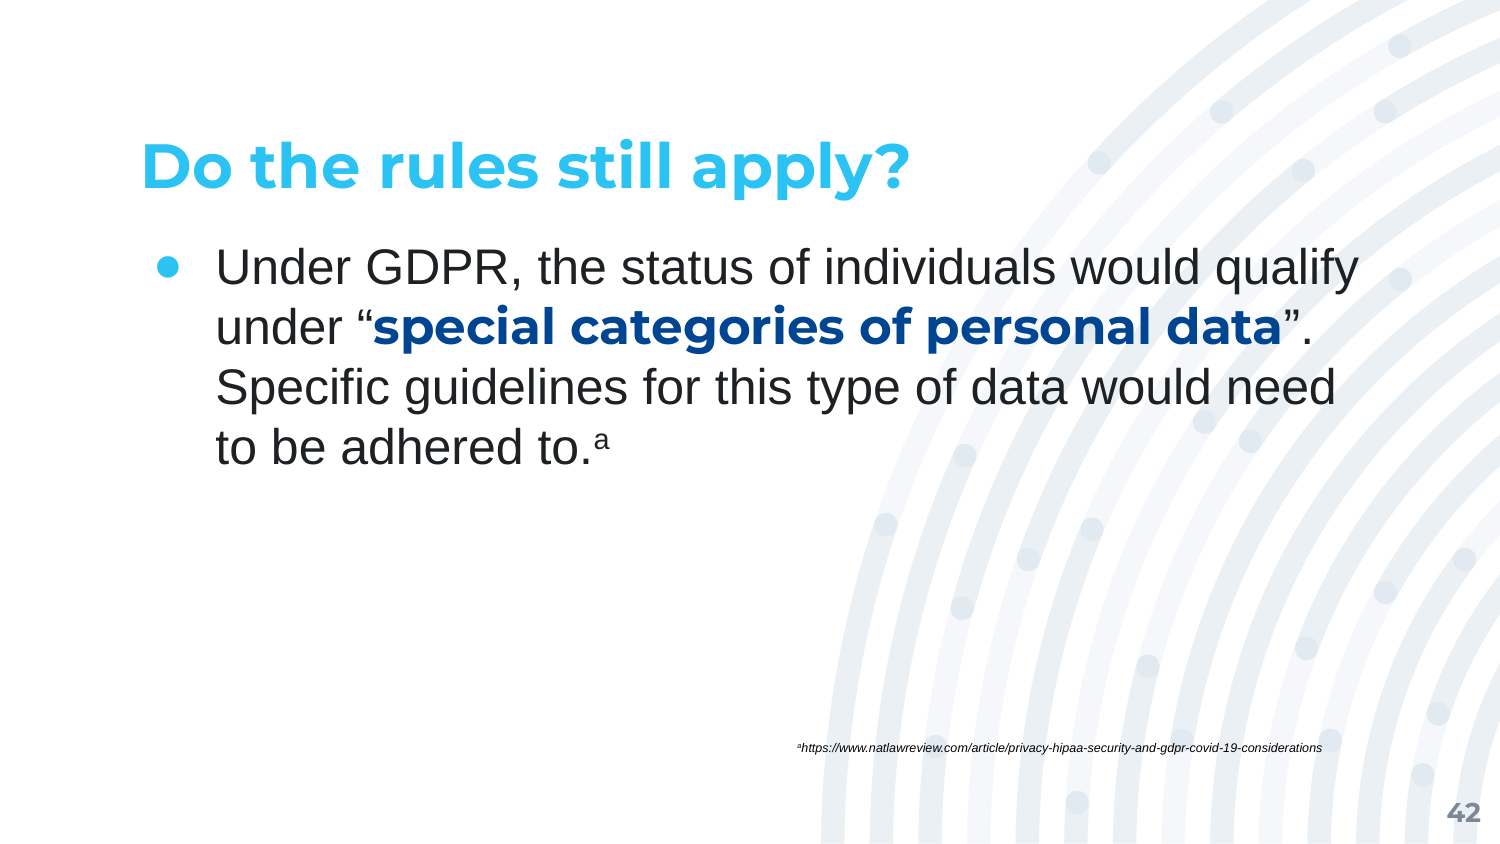

# Do the rules still apply?
Under GDPR, the status of individuals would qualify under “special categories of personal data”.  Specific guidelines for this type of data would need to be adhered to.a
ahttps://www.natlawreview.com/article/privacy-hipaa-security-and-gdpr-covid-19-considerations
42